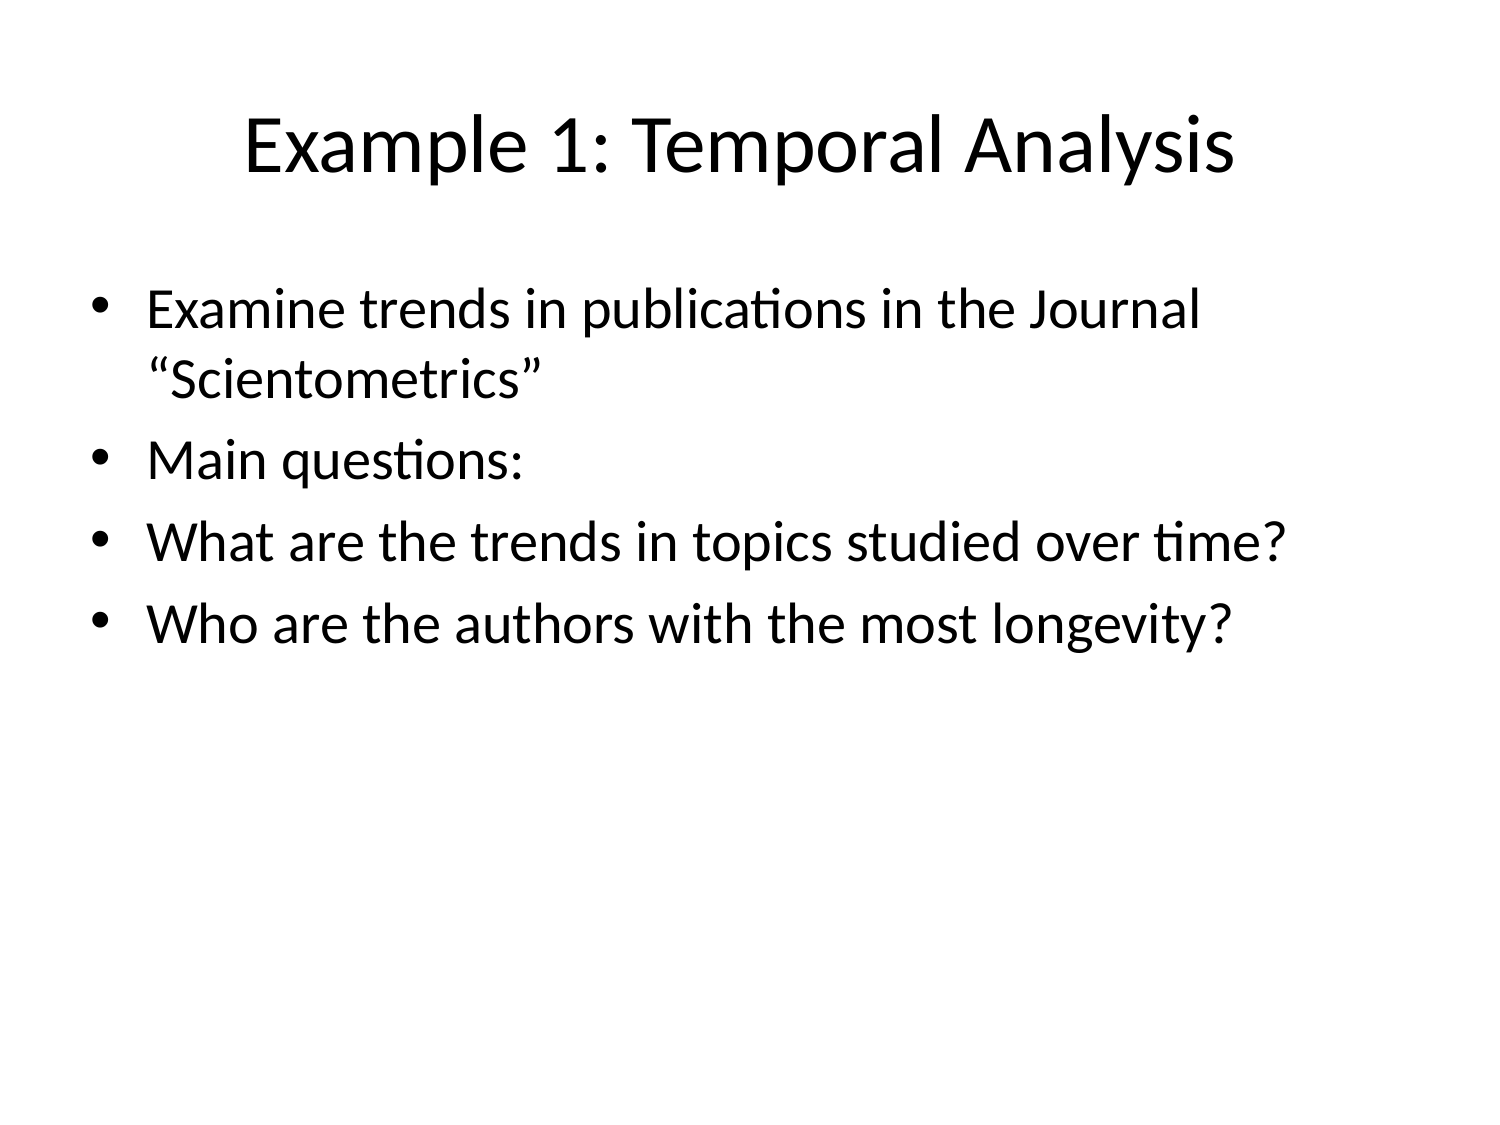

# Example 1: Temporal Analysis
Examine trends in publications in the Journal “Scientometrics”
Main questions:
What are the trends in topics studied over time?
Who are the authors with the most longevity?